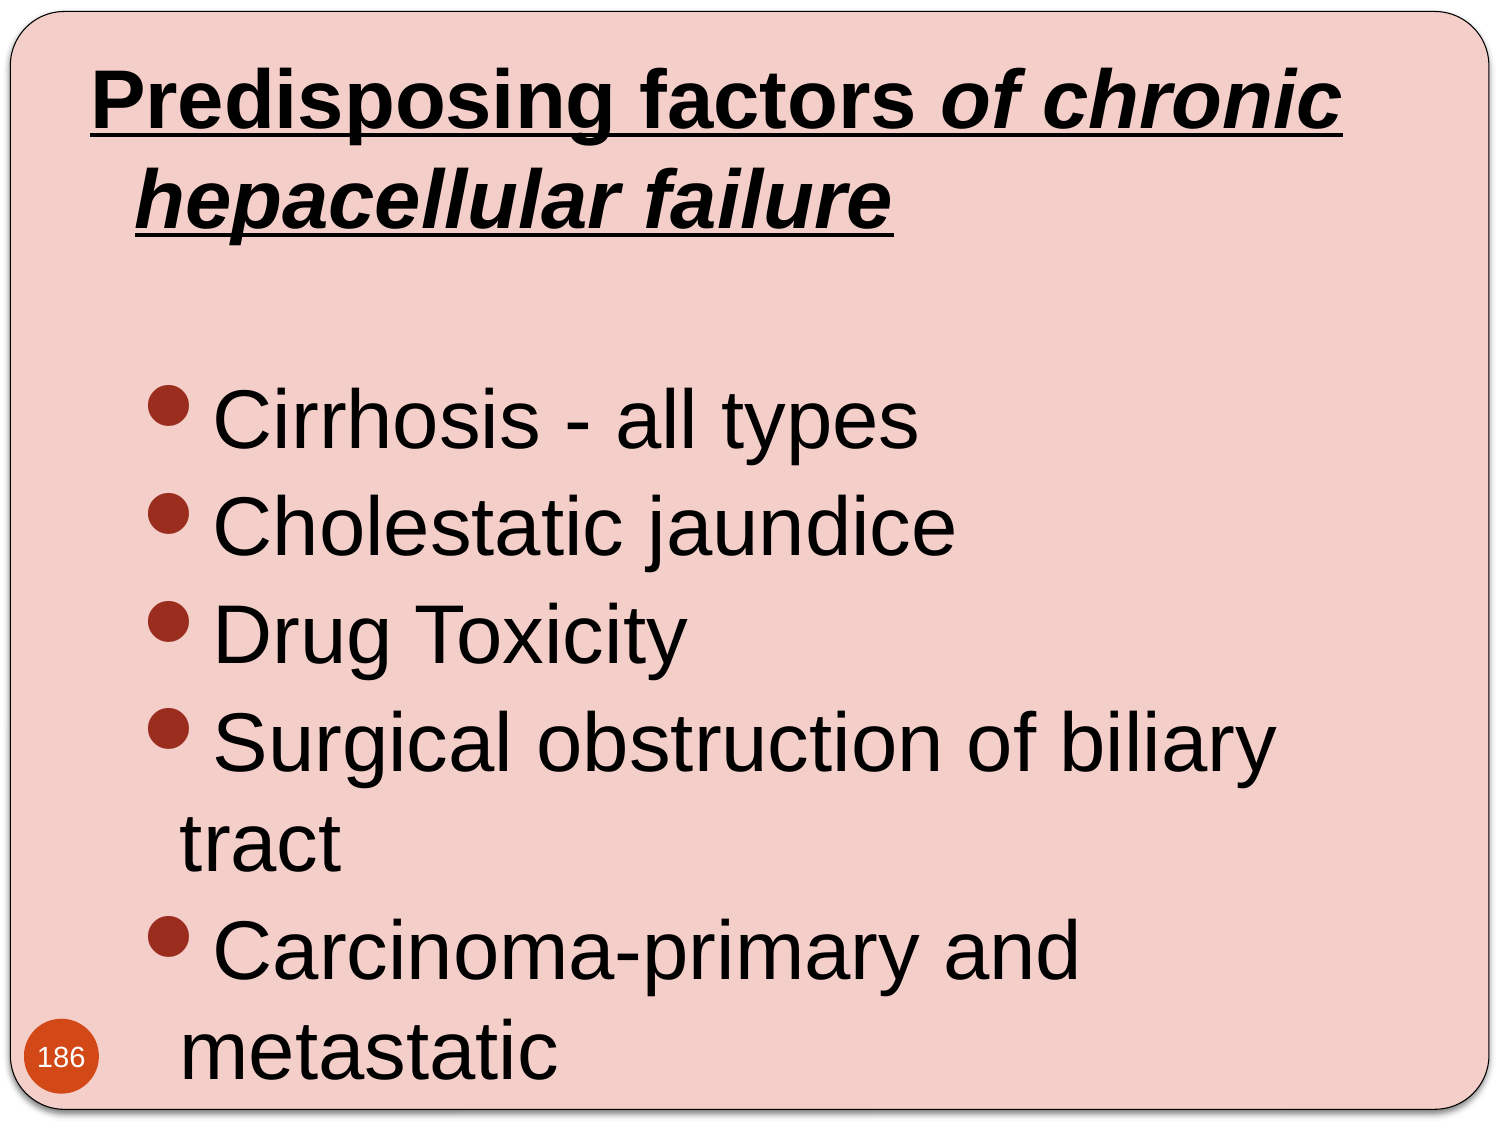

Predisposing factors of chronic hepacellular failure

Cirrhosis - all types
Cholestatic jaundice
Drug Toxicity
Surgical obstruction of biliary tract
Carcinoma-primary and metastatic

186